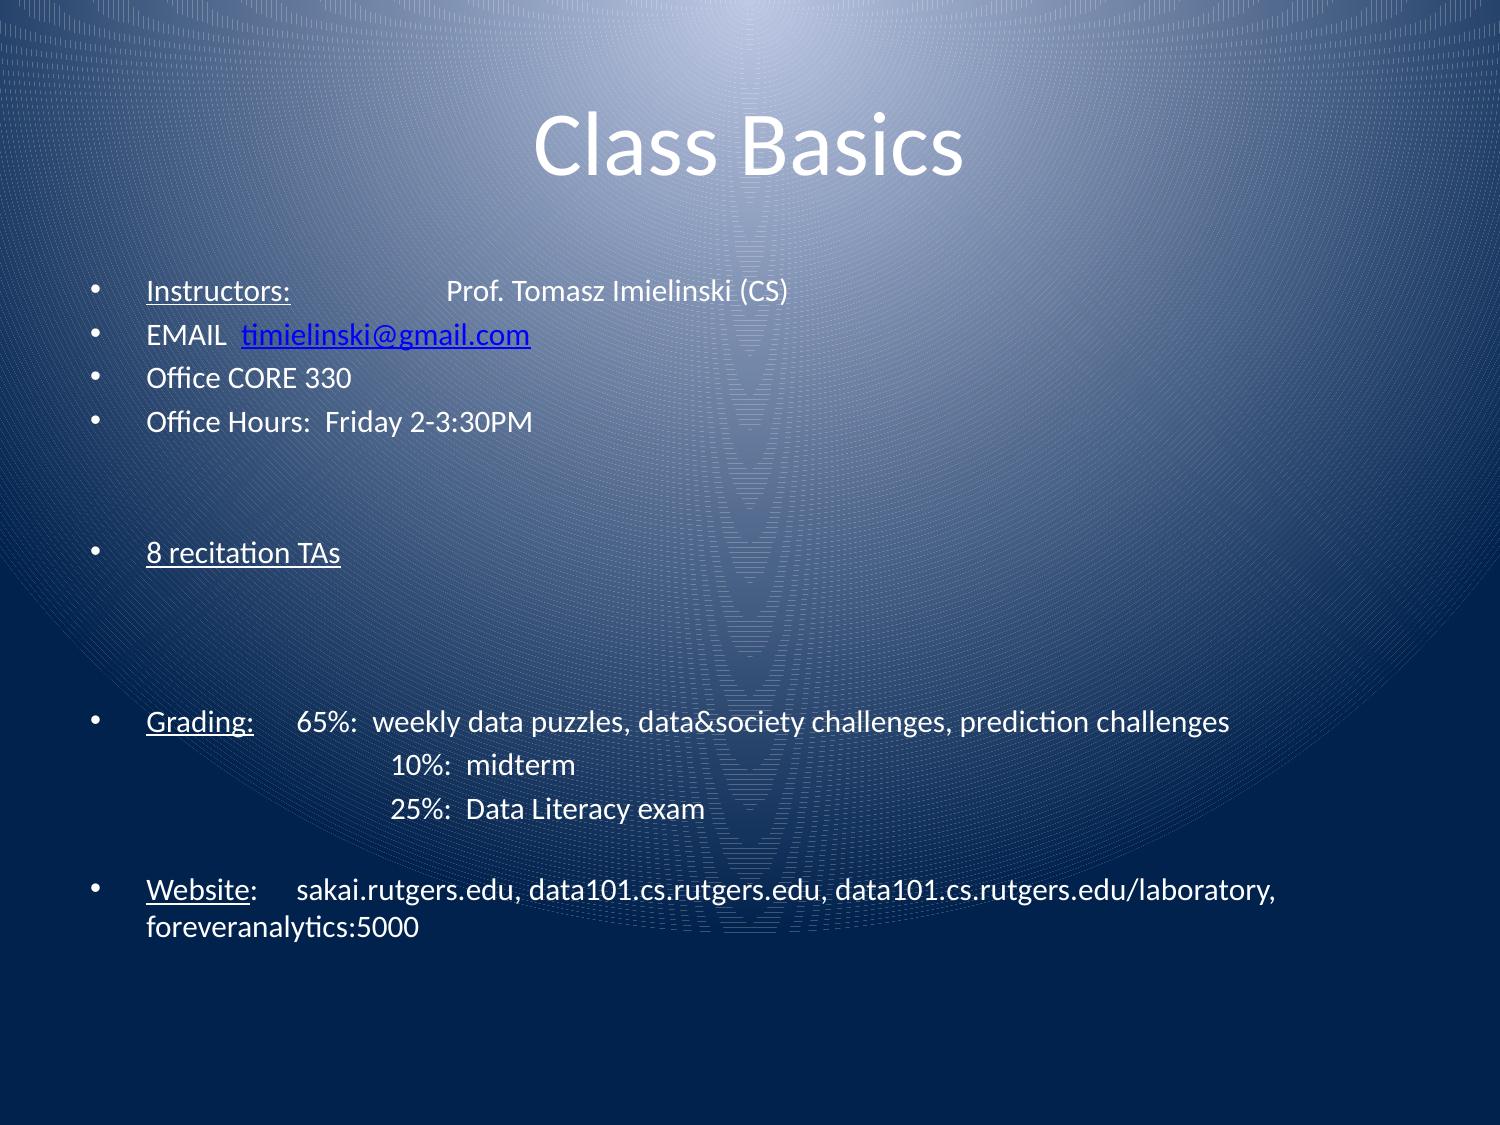

# Class Basics
Instructors: 	Prof. Tomasz Imielinski (CS)
EMAIL  timielinski@gmail.com
Office CORE 330
Office Hours:  Friday 2-3:30PM

8 recitation TAs

Grading:	65%:  weekly data puzzles, data&society challenges, prediction challenges
		10%:  midterm
		25%:  Data Literacy exam
Website:	sakai.rutgers.edu, data101.cs.rutgers.edu, data101.cs.rutgers.edu/laboratory, foreveranalytics:5000